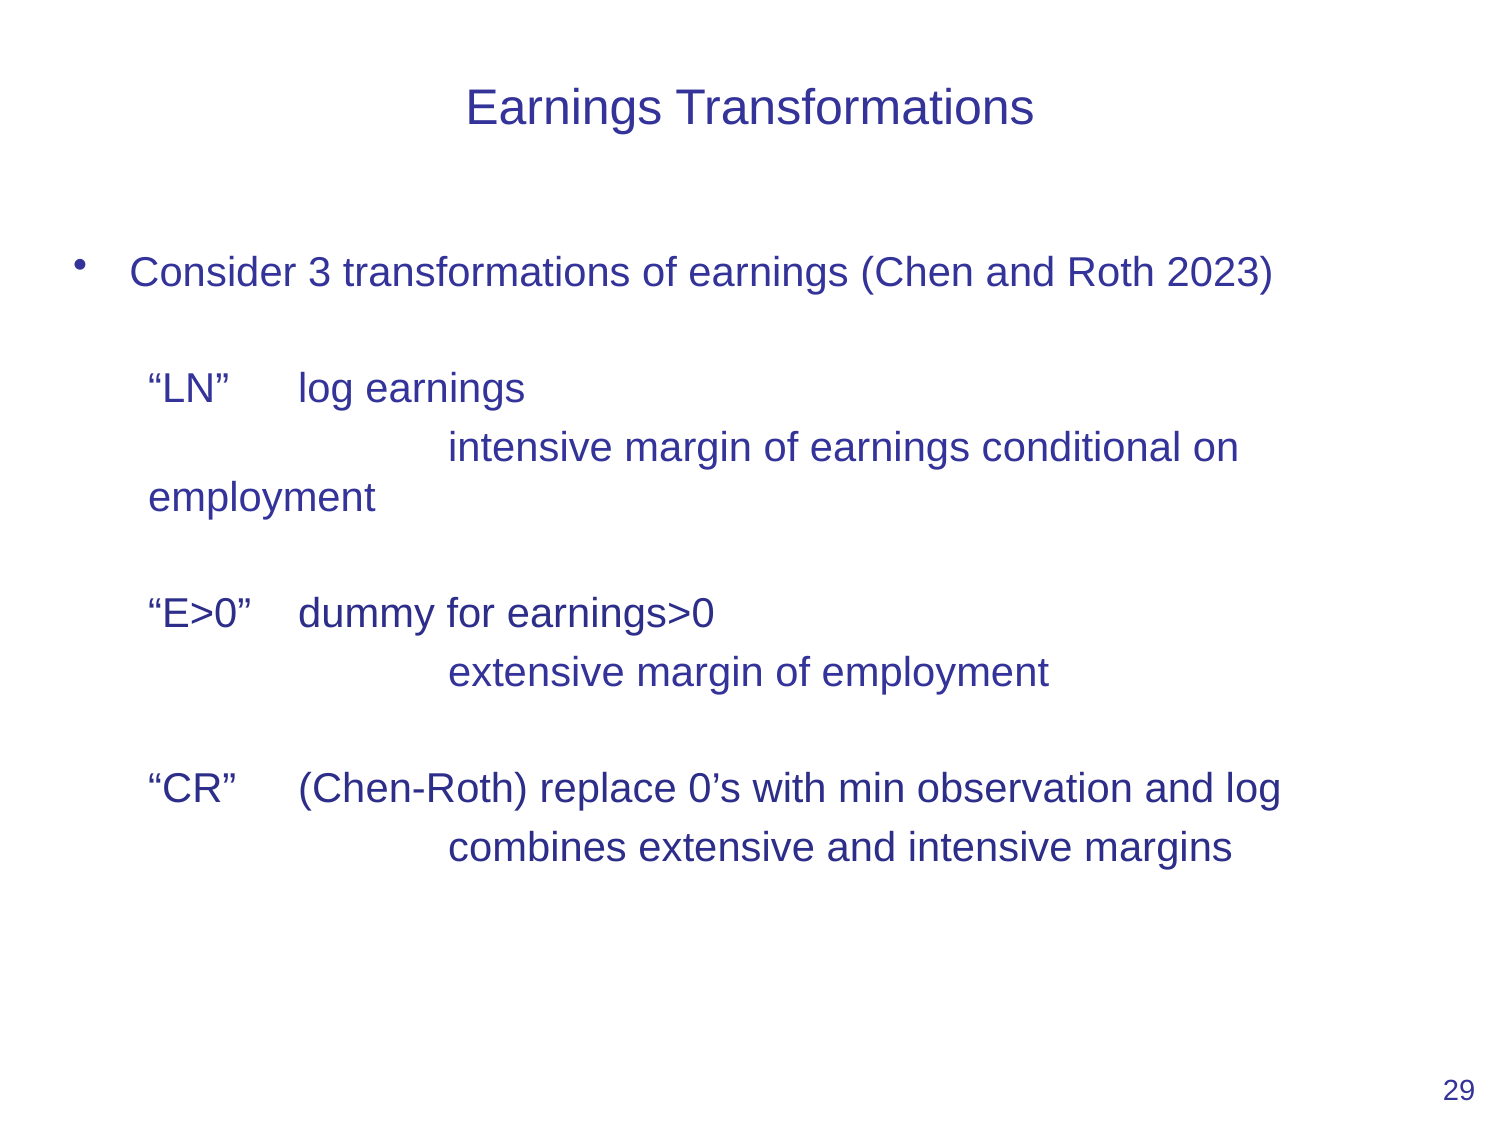

# Earnings Transformations

Consider 3 transformations of earnings (Chen and Roth 2023)

“LN”	log earnings
		intensive margin of earnings conditional on employment

“E>0”	dummy for earnings>0
		extensive margin of employment

“CR”	(Chen-Roth) replace 0’s with min observation and log
		combines extensive and intensive margins

29